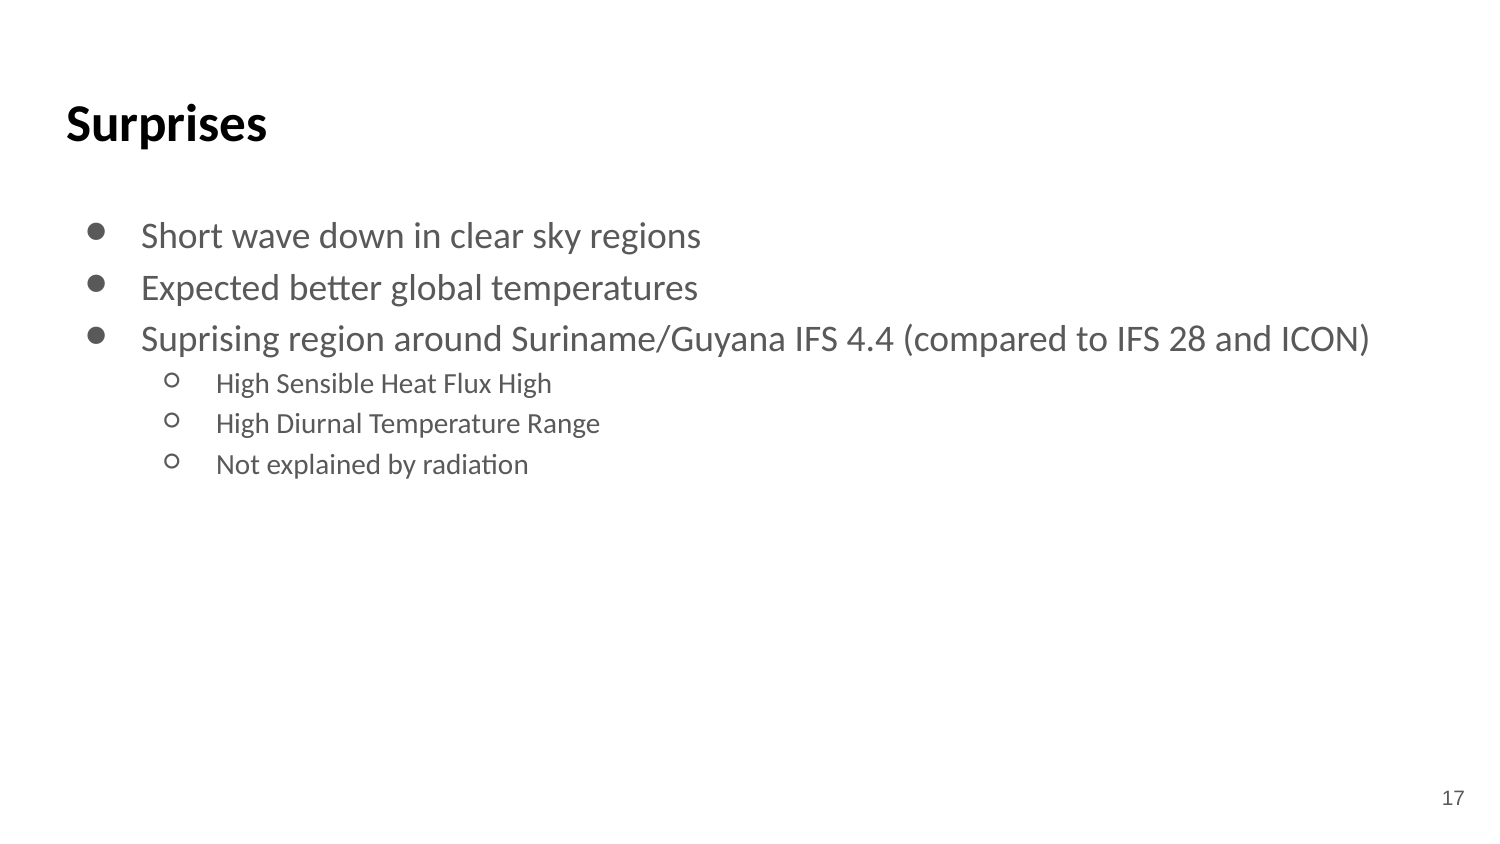

# Surprises
Short wave down in clear sky regions
Expected better global temperatures
Suprising region around Suriname/Guyana IFS 4.4 (compared to IFS 28 and ICON)
High Sensible Heat Flux High
High Diurnal Temperature Range
Not explained by radiation
17